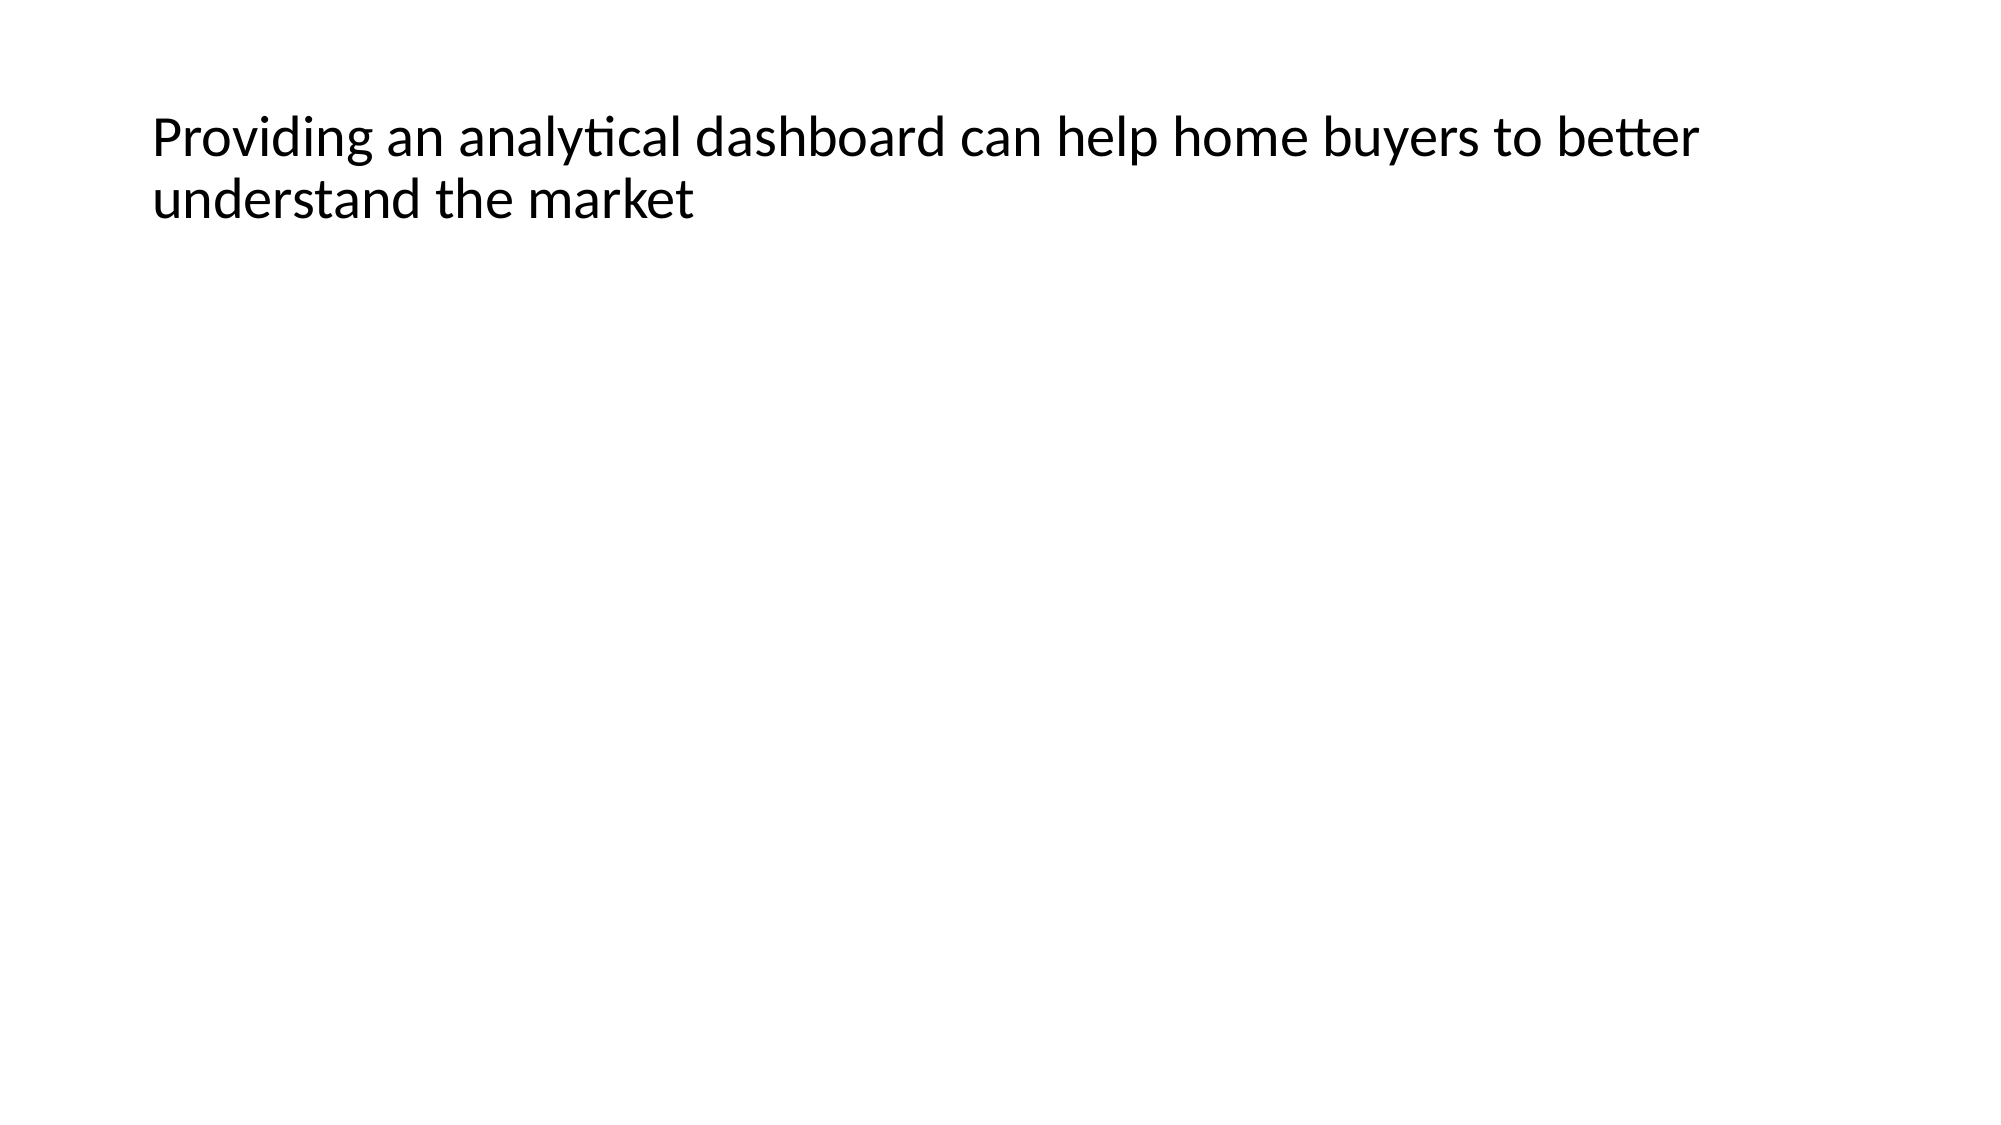

# Providing an analytical dashboard can help home buyers to better understand the market